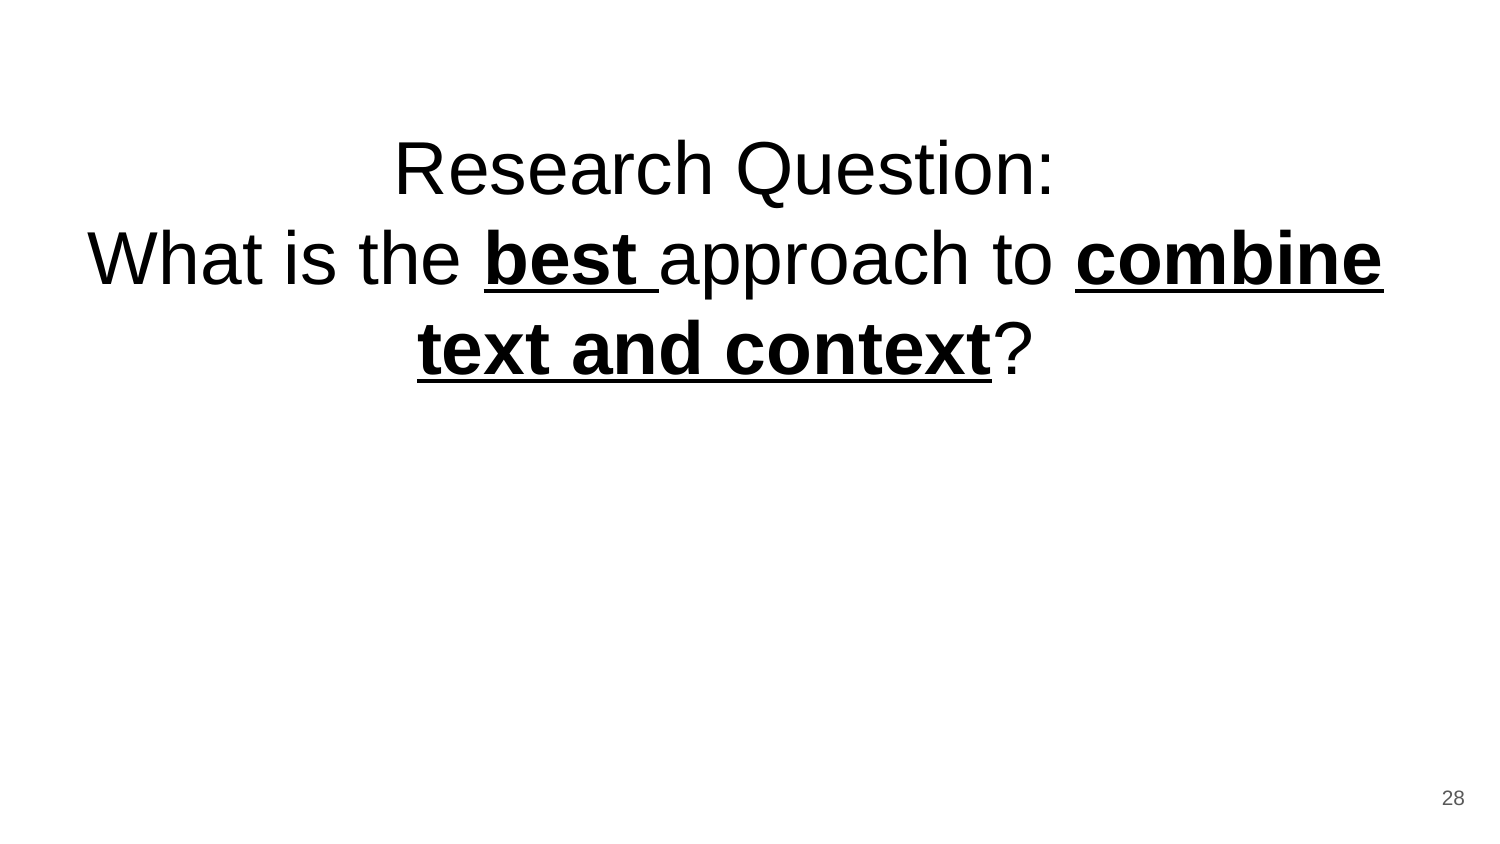

# Research Question:
What is the best approach to combine text and context?
28